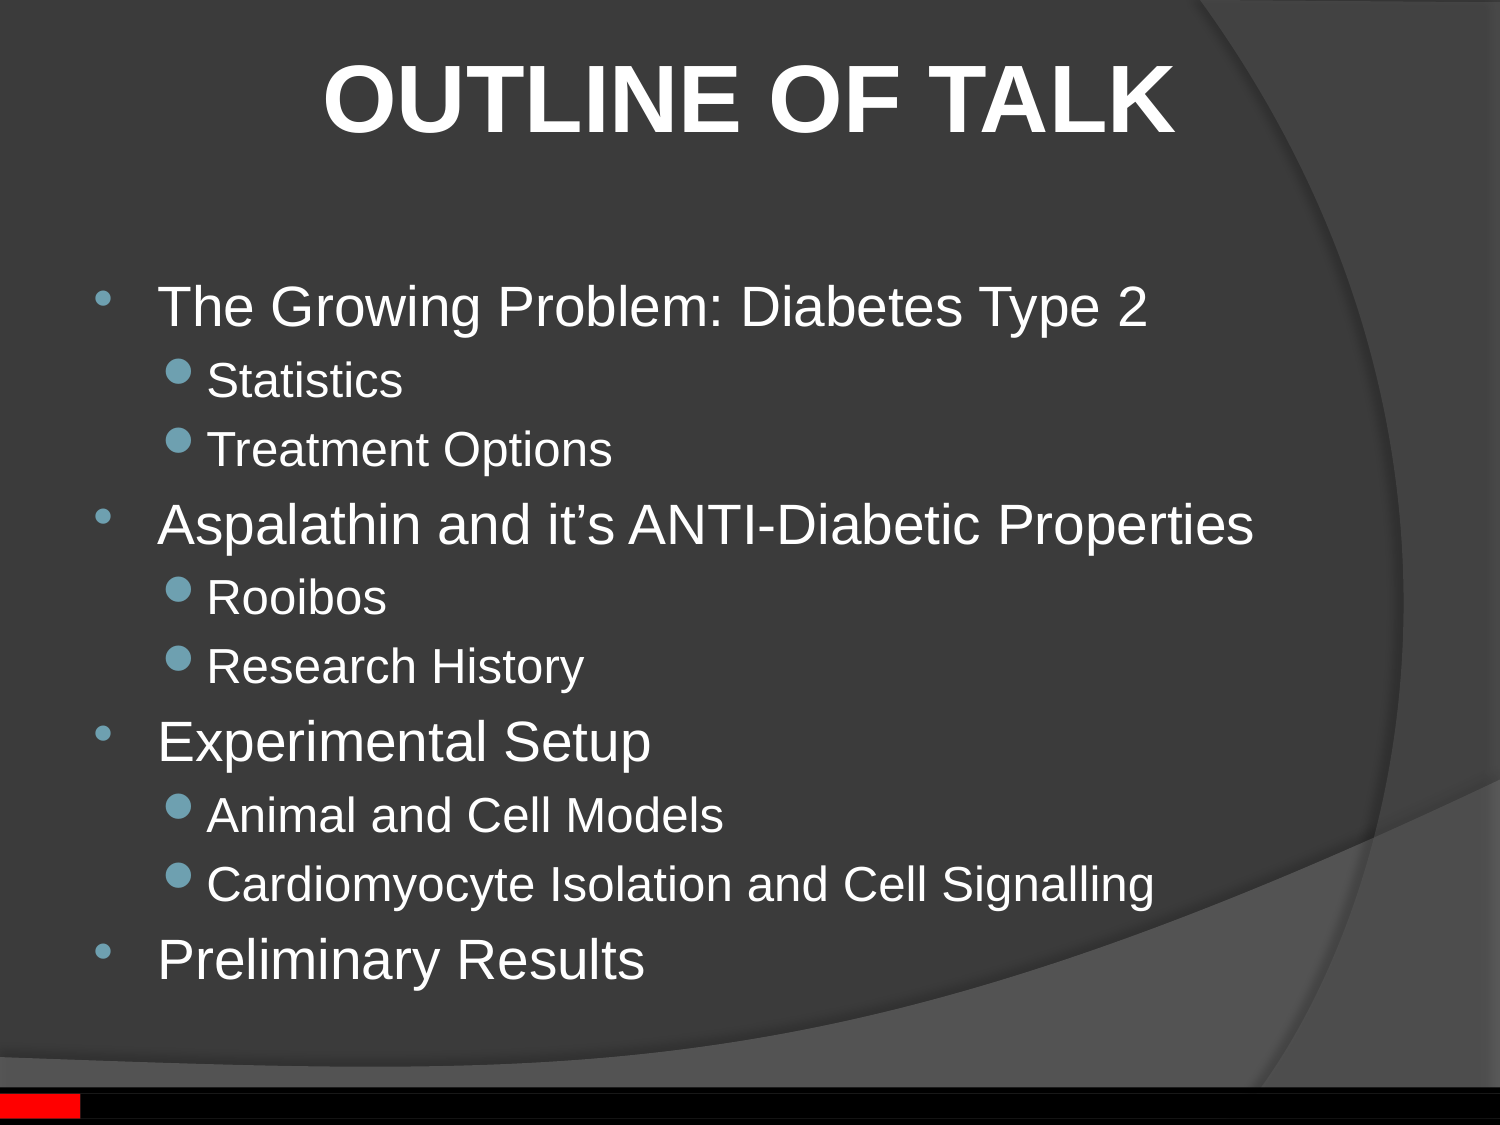

# OUTLINE OF TALK
The Growing Problem: Diabetes Type 2
Statistics
Treatment Options
Aspalathin and it’s ANTI-Diabetic Properties
Rooibos
Research History
Experimental Setup
Animal and Cell Models
Cardiomyocyte Isolation and Cell Signalling
Preliminary Results